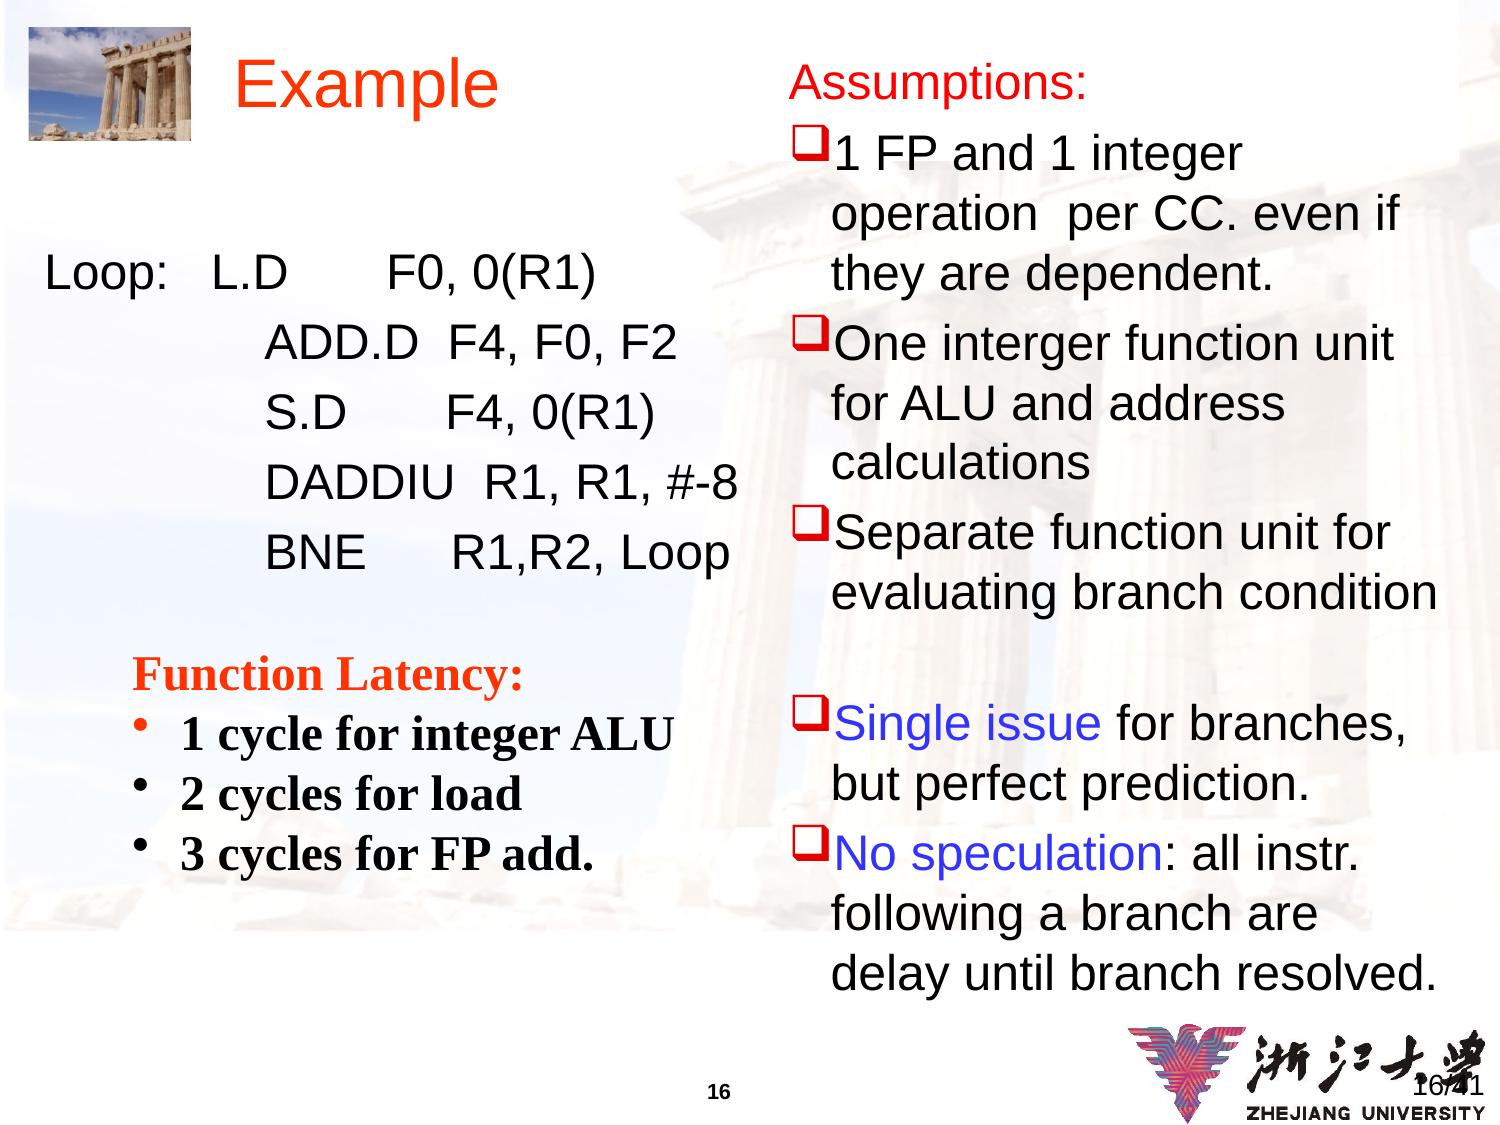

# Example
Assumptions:
1 FP and 1 integer operation  per CC. even if they are dependent.
One interger function unit for ALU and address calculations
Separate function unit for evaluating branch condition
Single issue for branches, but perfect prediction.
No speculation: all instr. following a branch are delay until branch resolved.
Loop:   L.D       F0, 0(R1)
		  ADD.D  F4, F0, F2
		  S.D       F4, 0(R1)
		  DADDIU  R1, R1, #-8
		  BNE      R1,R2, Loop
Function Latency:
 1 cycle for integer ALU
 2 cycles for load
 3 cycles for FP add.